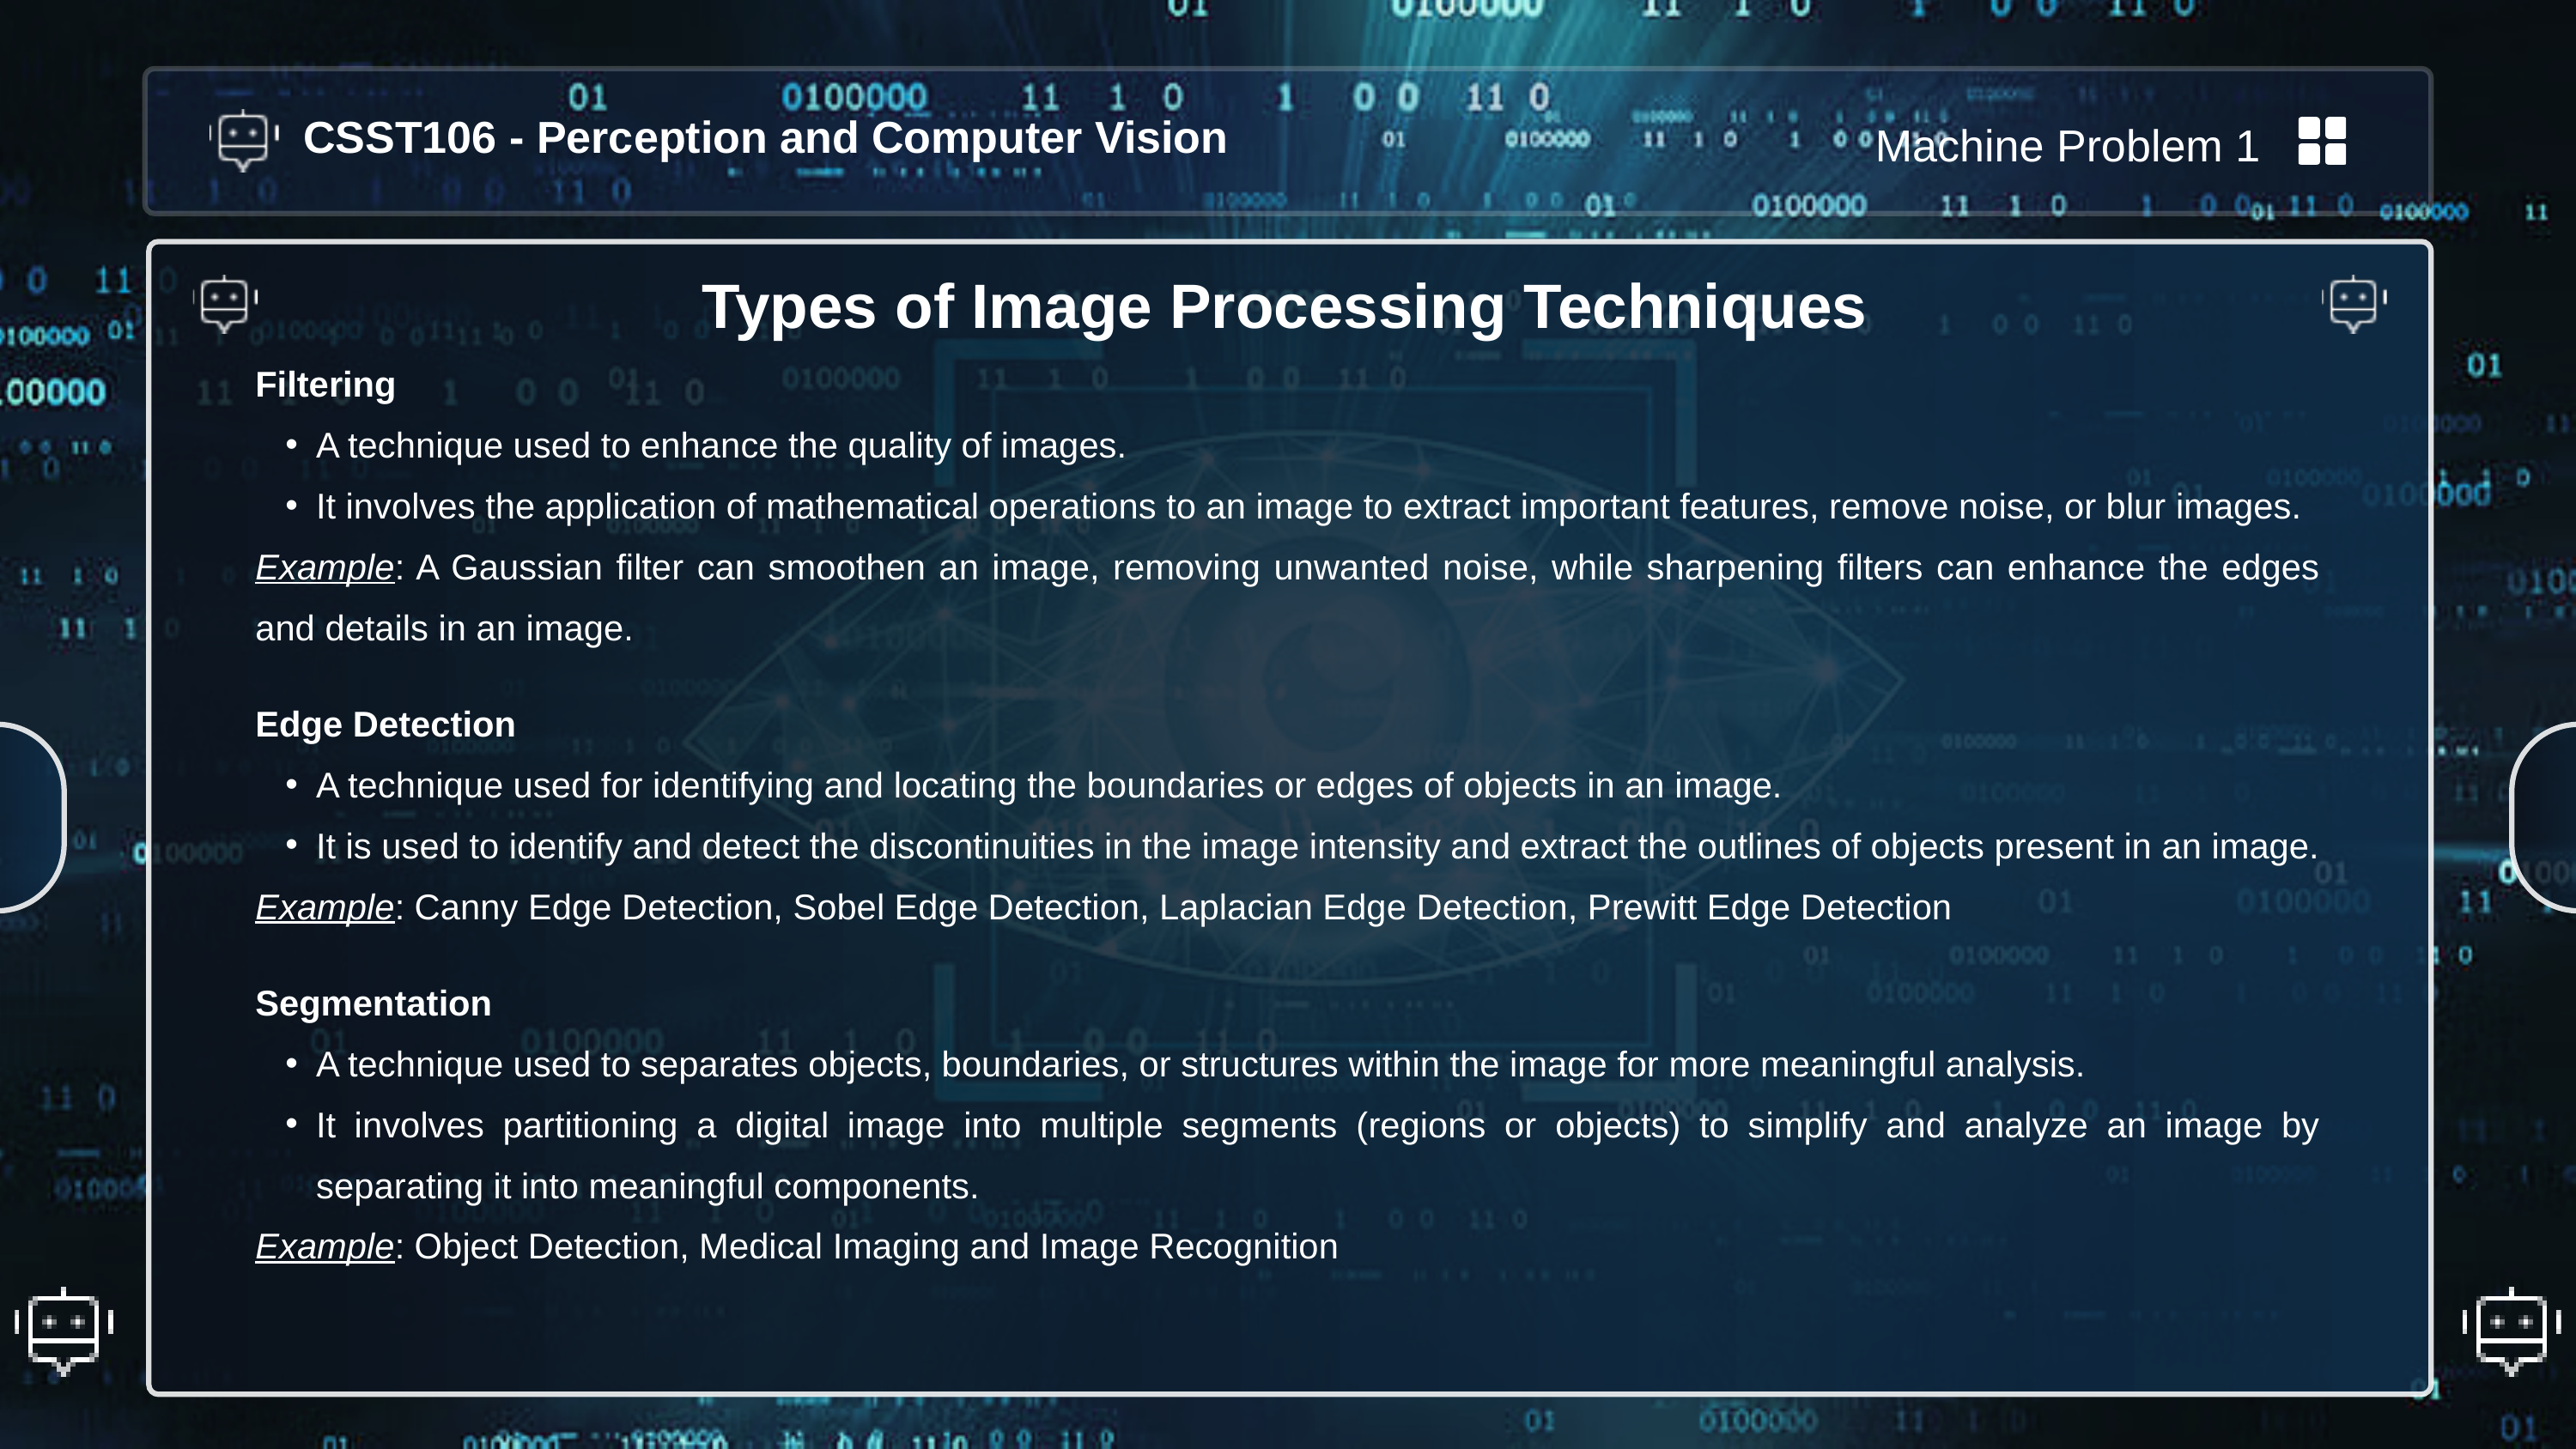

Machine Problem 1

CSST106 - Perception and Computer Vision

Types of Image Processing Techniques

Filtering
A technique used to enhance the quality of images.
It involves the application of mathematical operations to an image to extract important features, remove noise, or blur images.
Example: A Gaussian filter can smoothen an image, removing unwanted noise, while sharpening filters can enhance the edges and details in an image.

Edge Detection
A technique used for identifying and locating the boundaries or edges of objects in an image.
It is used to identify and detect the discontinuities in the image intensity and extract the outlines of objects present in an image.
Example: Canny Edge Detection, Sobel Edge Detection, Laplacian Edge Detection, Prewitt Edge Detection

Segmentation
A technique used to separates objects, boundaries, or structures within the image for more meaningful analysis.
It involves partitioning a digital image into multiple segments (regions or objects) to simplify and analyze an image by separating it into meaningful components.
Example: Object Detection, Medical Imaging and Image Recognition